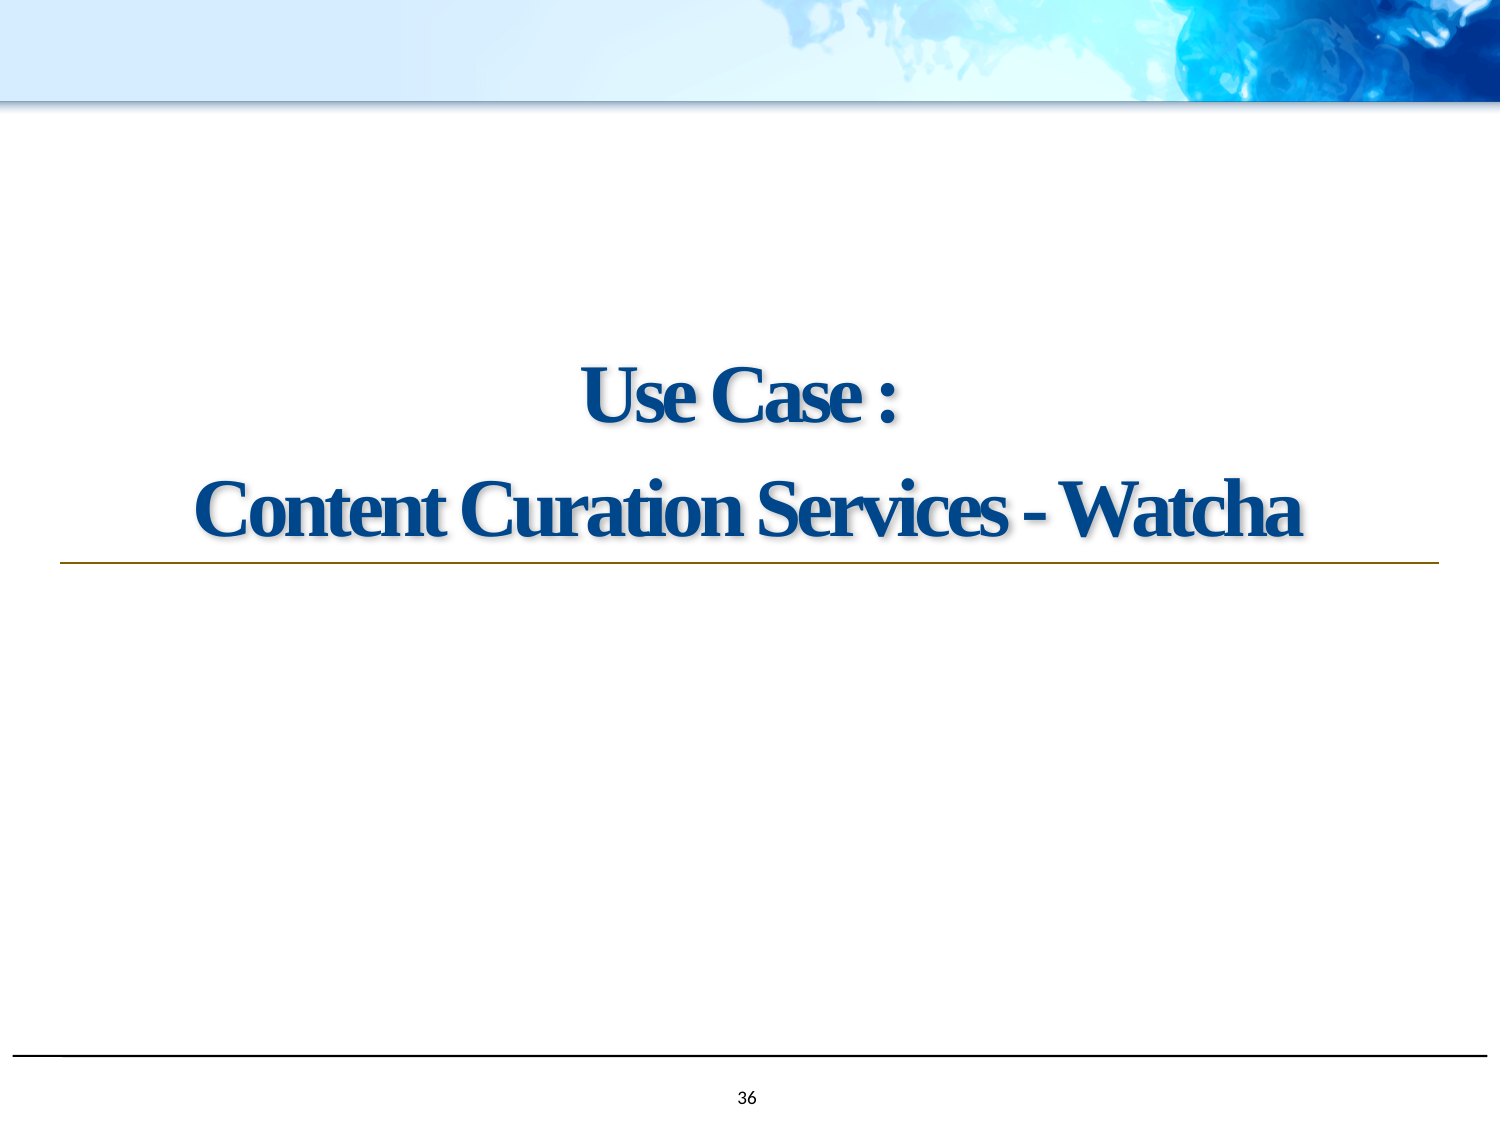

# Use Case : Content Curation Services - Watcha